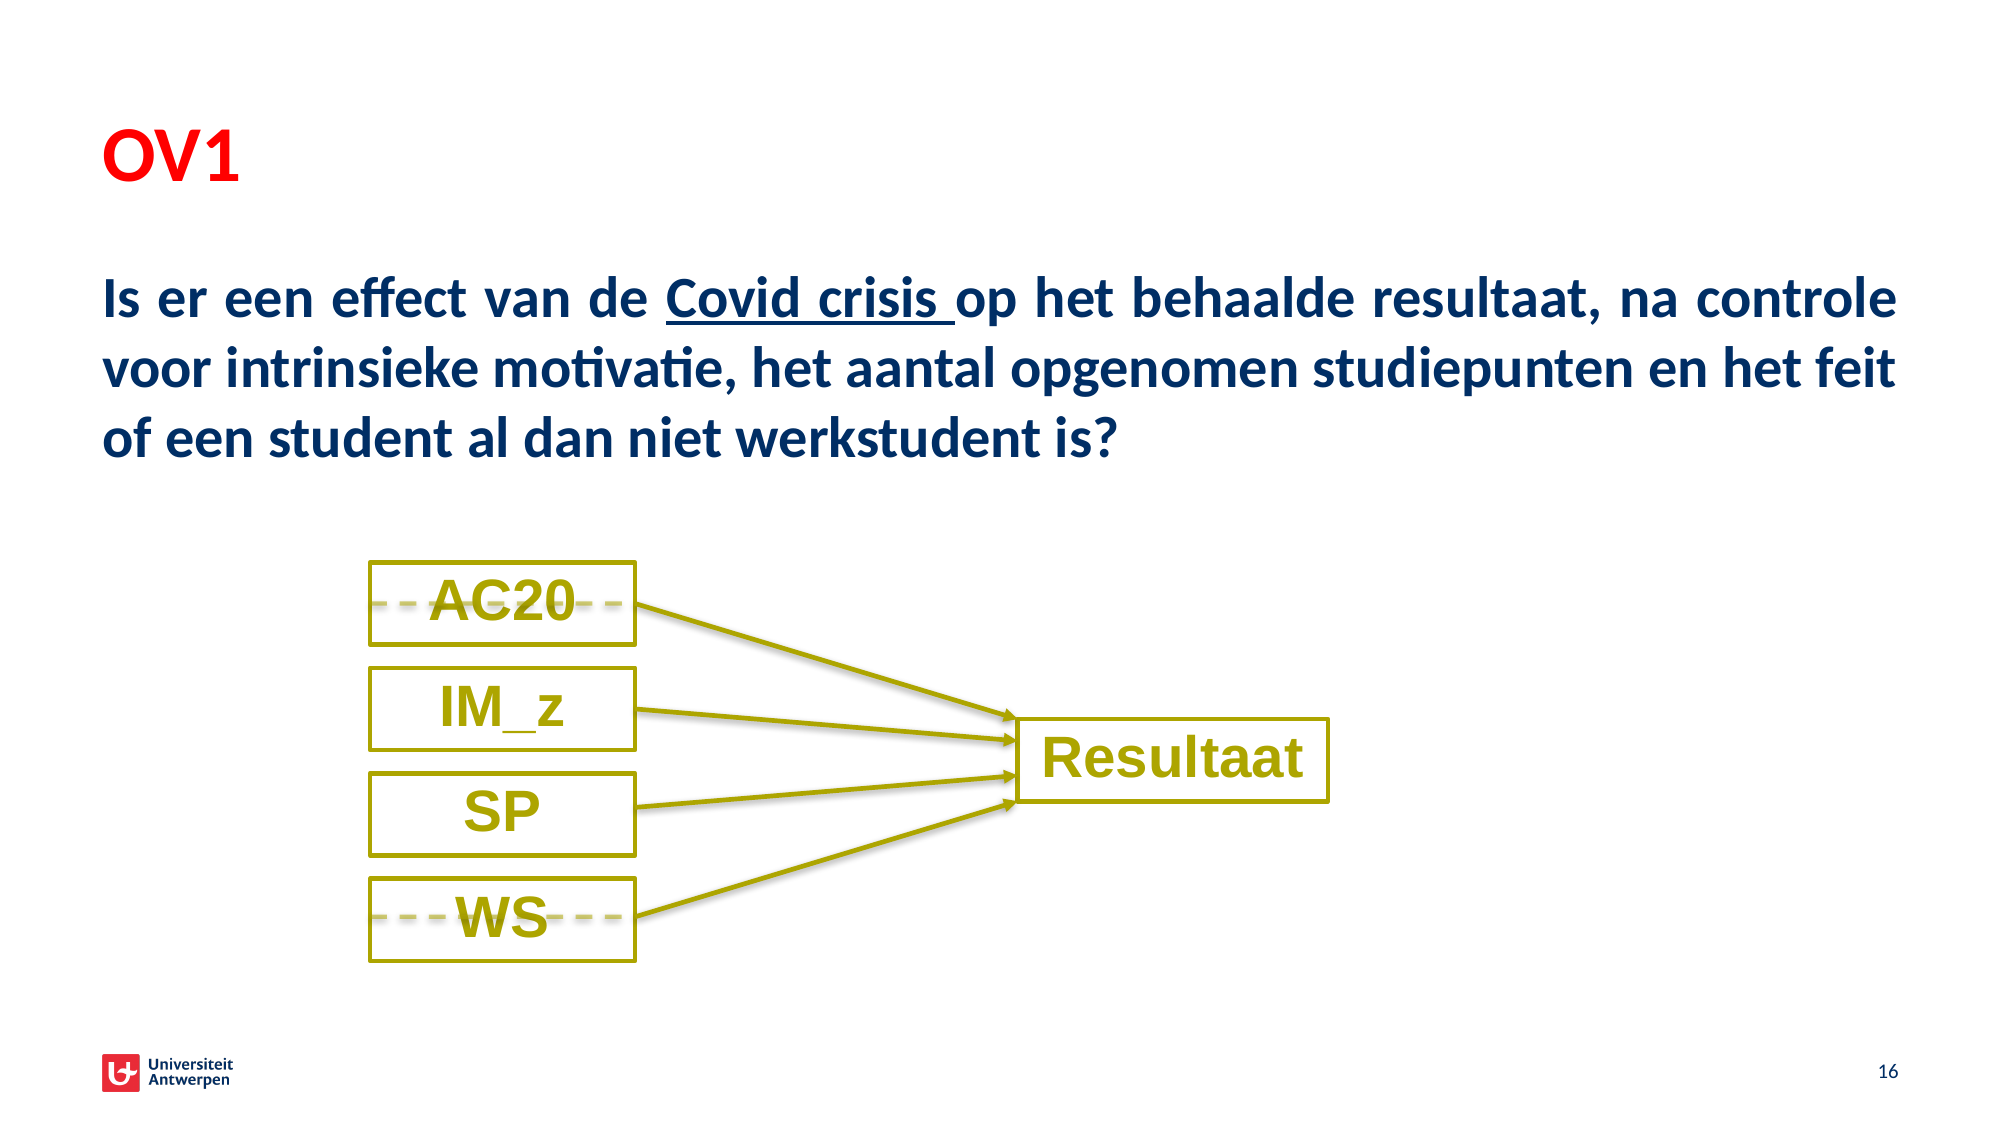

# OV1
Is er een effect van de Covid crisis op het behaalde resultaat, na controle voor intrinsieke motivatie, het aantal opgenomen studiepunten en het feit of een student al dan niet werkstudent is?
AC20
IM_z
Resultaat
SP
WS
16